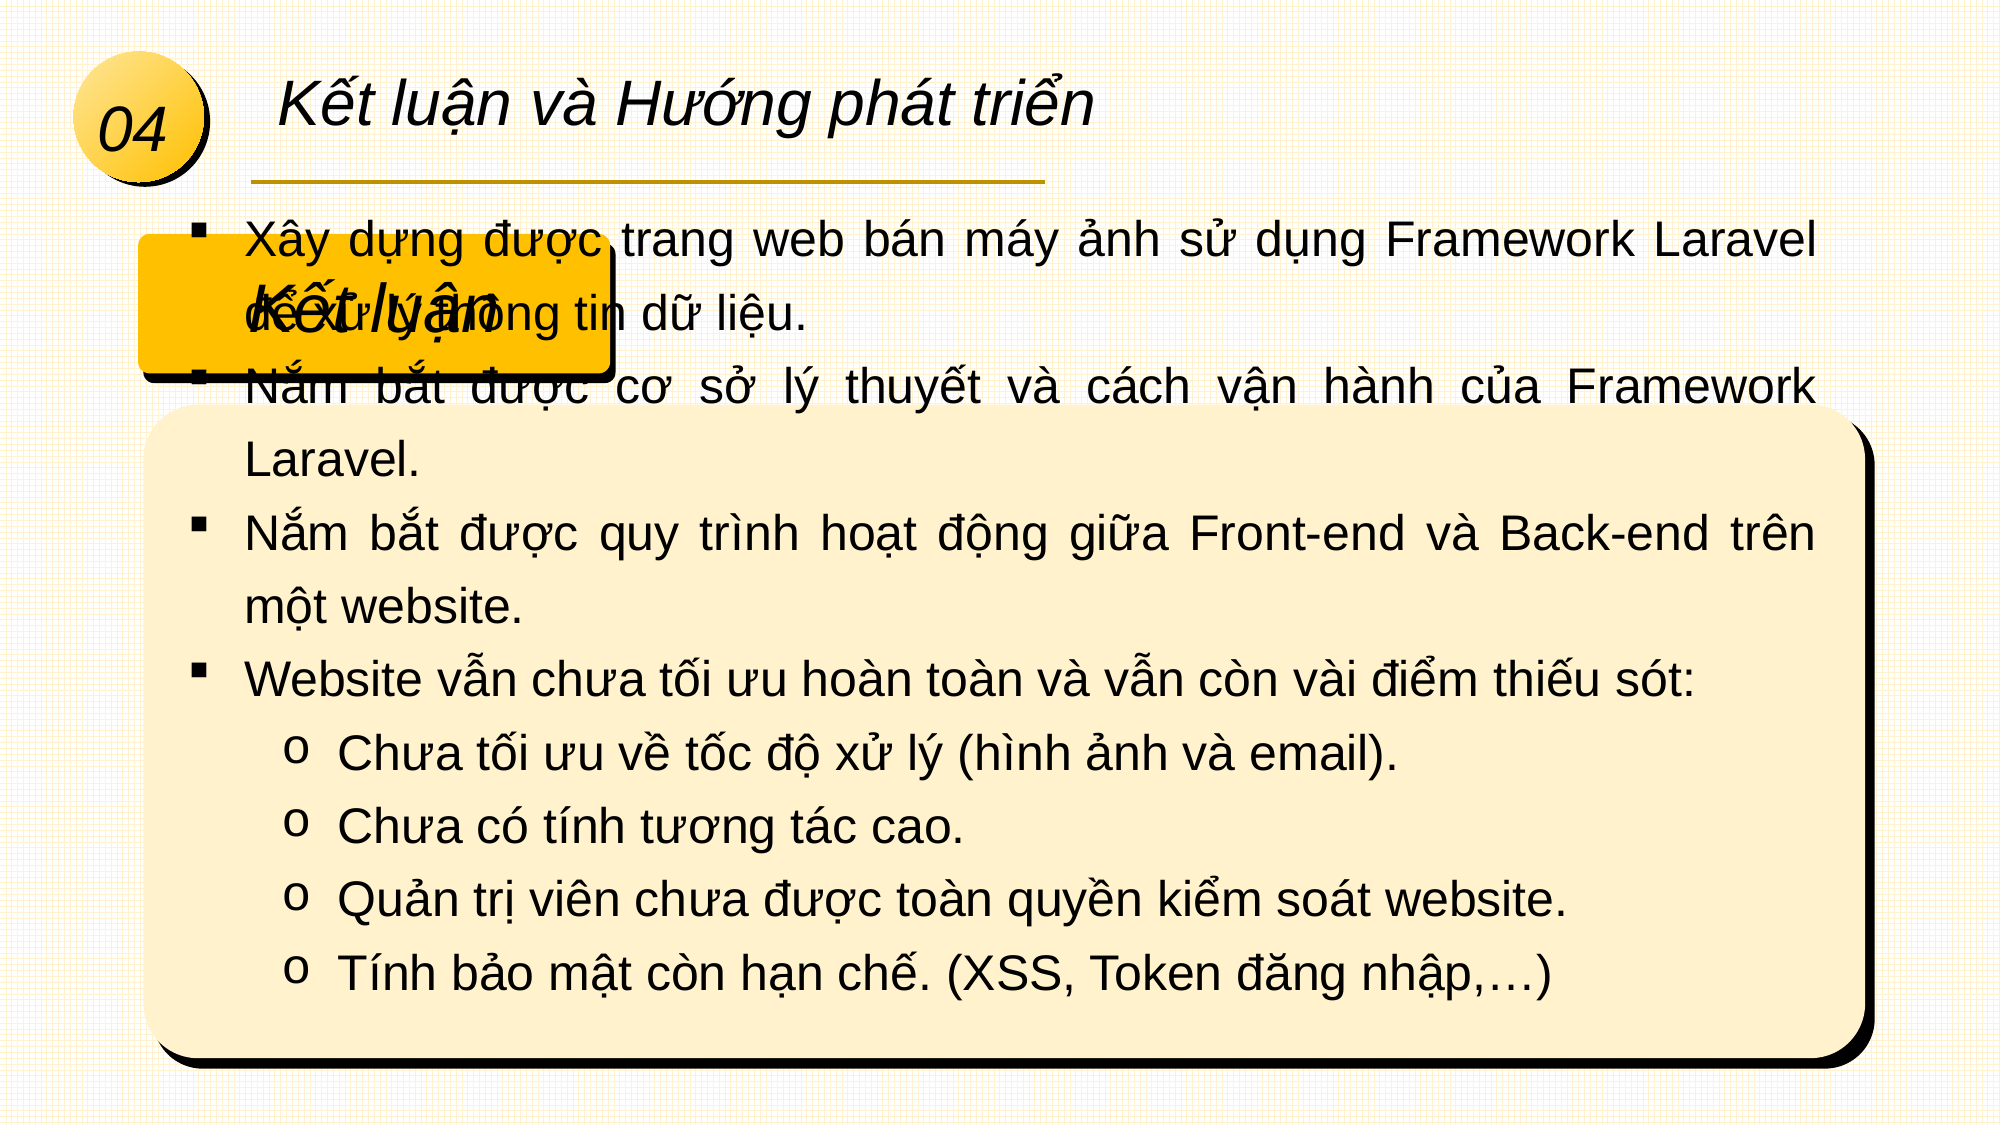

04

Kết luận và Hướng phát triển

Kết luận
Xây dựng được trang web bán máy ảnh sử dụng Framework Laravel để xử lý thông tin dữ liệu.
Nắm bắt được cơ sở lý thuyết và cách vận hành của Framework Laravel.
Nắm bắt được quy trình hoạt động giữa Front-end và Back-end trên một website.
Website vẫn chưa tối ưu hoàn toàn và vẫn còn vài điểm thiếu sót:
Chưa tối ưu về tốc độ xử lý (hình ảnh và email).
Chưa có tính tương tác cao.
Quản trị viên chưa được toàn quyền kiểm soát website.
Tính bảo mật còn hạn chế. (XSS, Token đăng nhập,…)